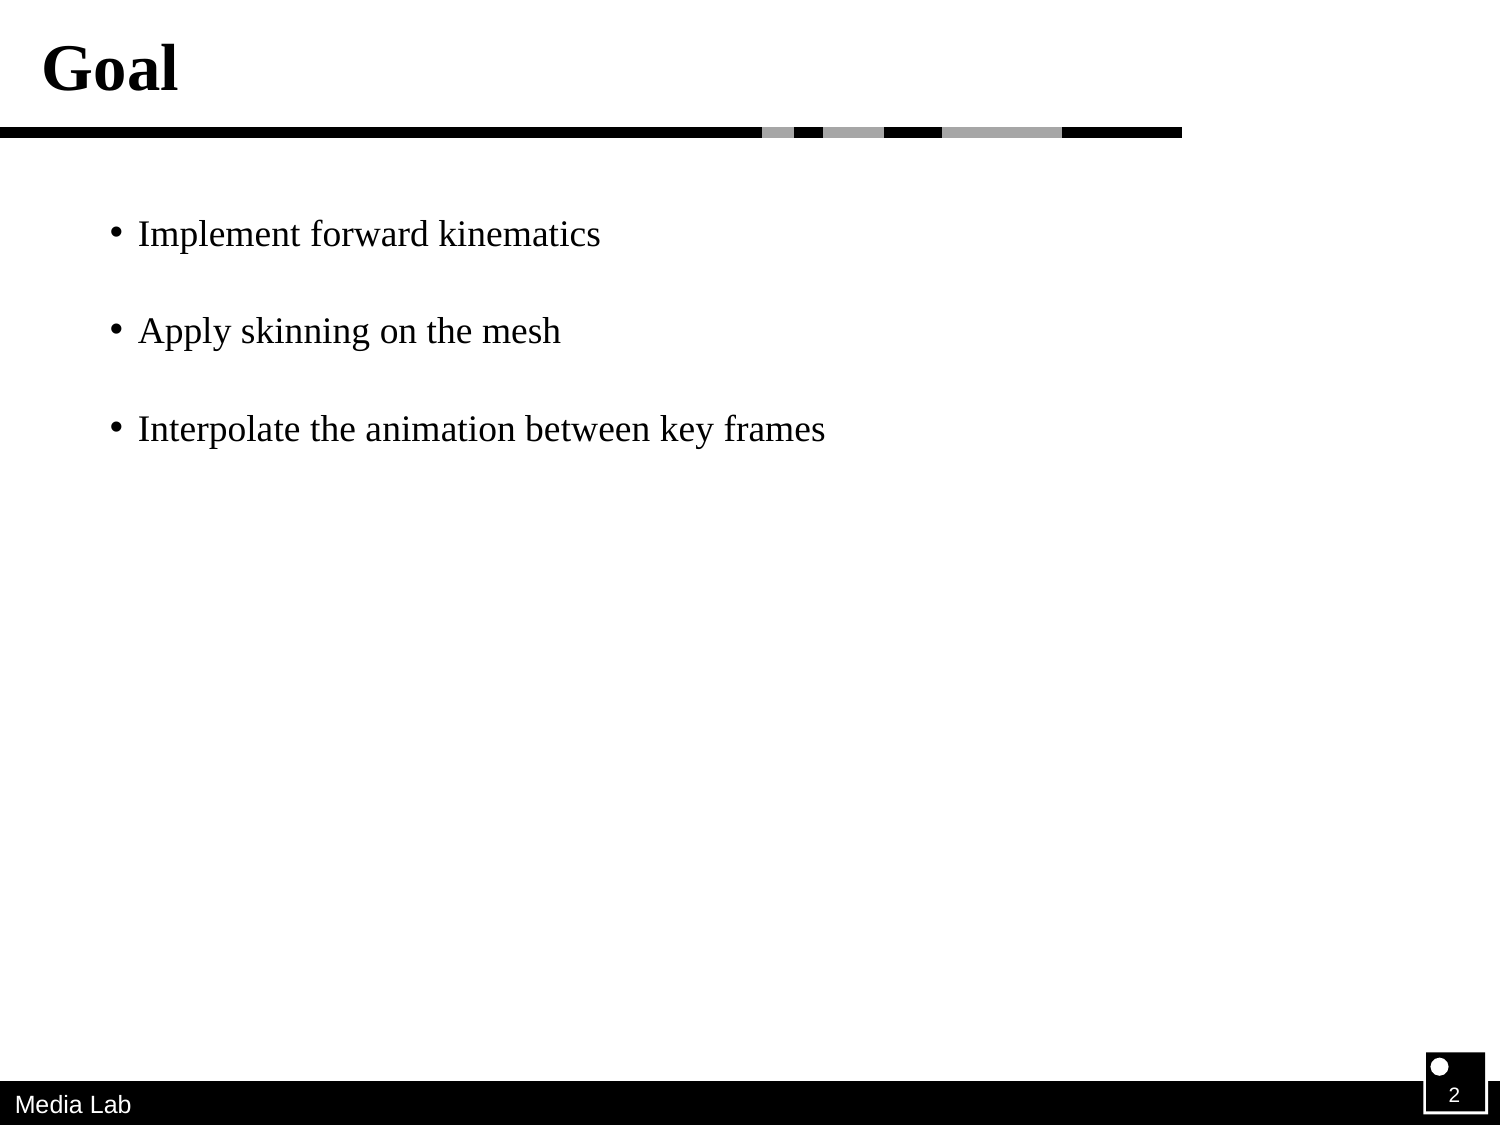

# Goal
Implement forward kinematics
Apply skinning on the mesh
Interpolate the animation between key frames

2